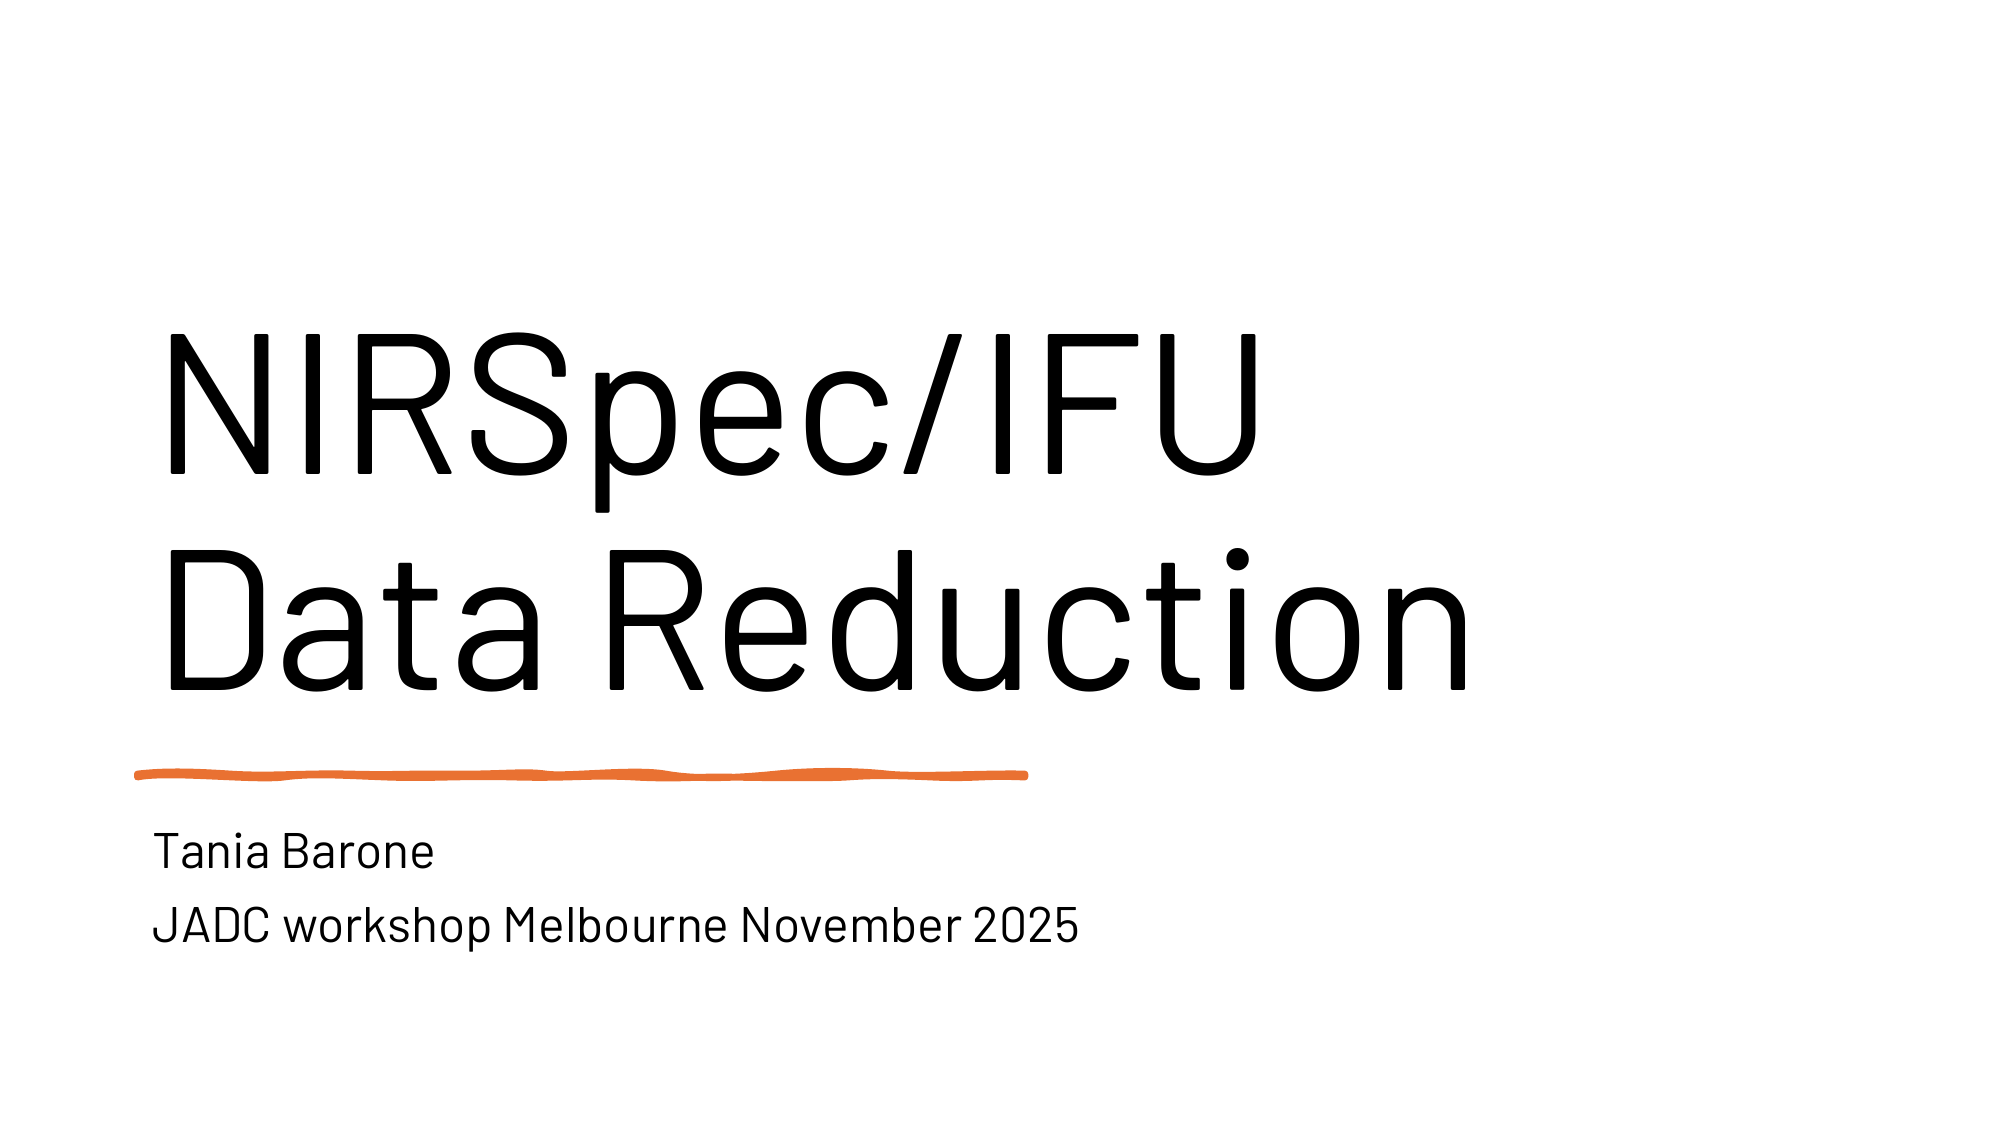

# NIRSpec/IFU Data Reduction

Tania Barone
JADC workshop Melbourne November 2025